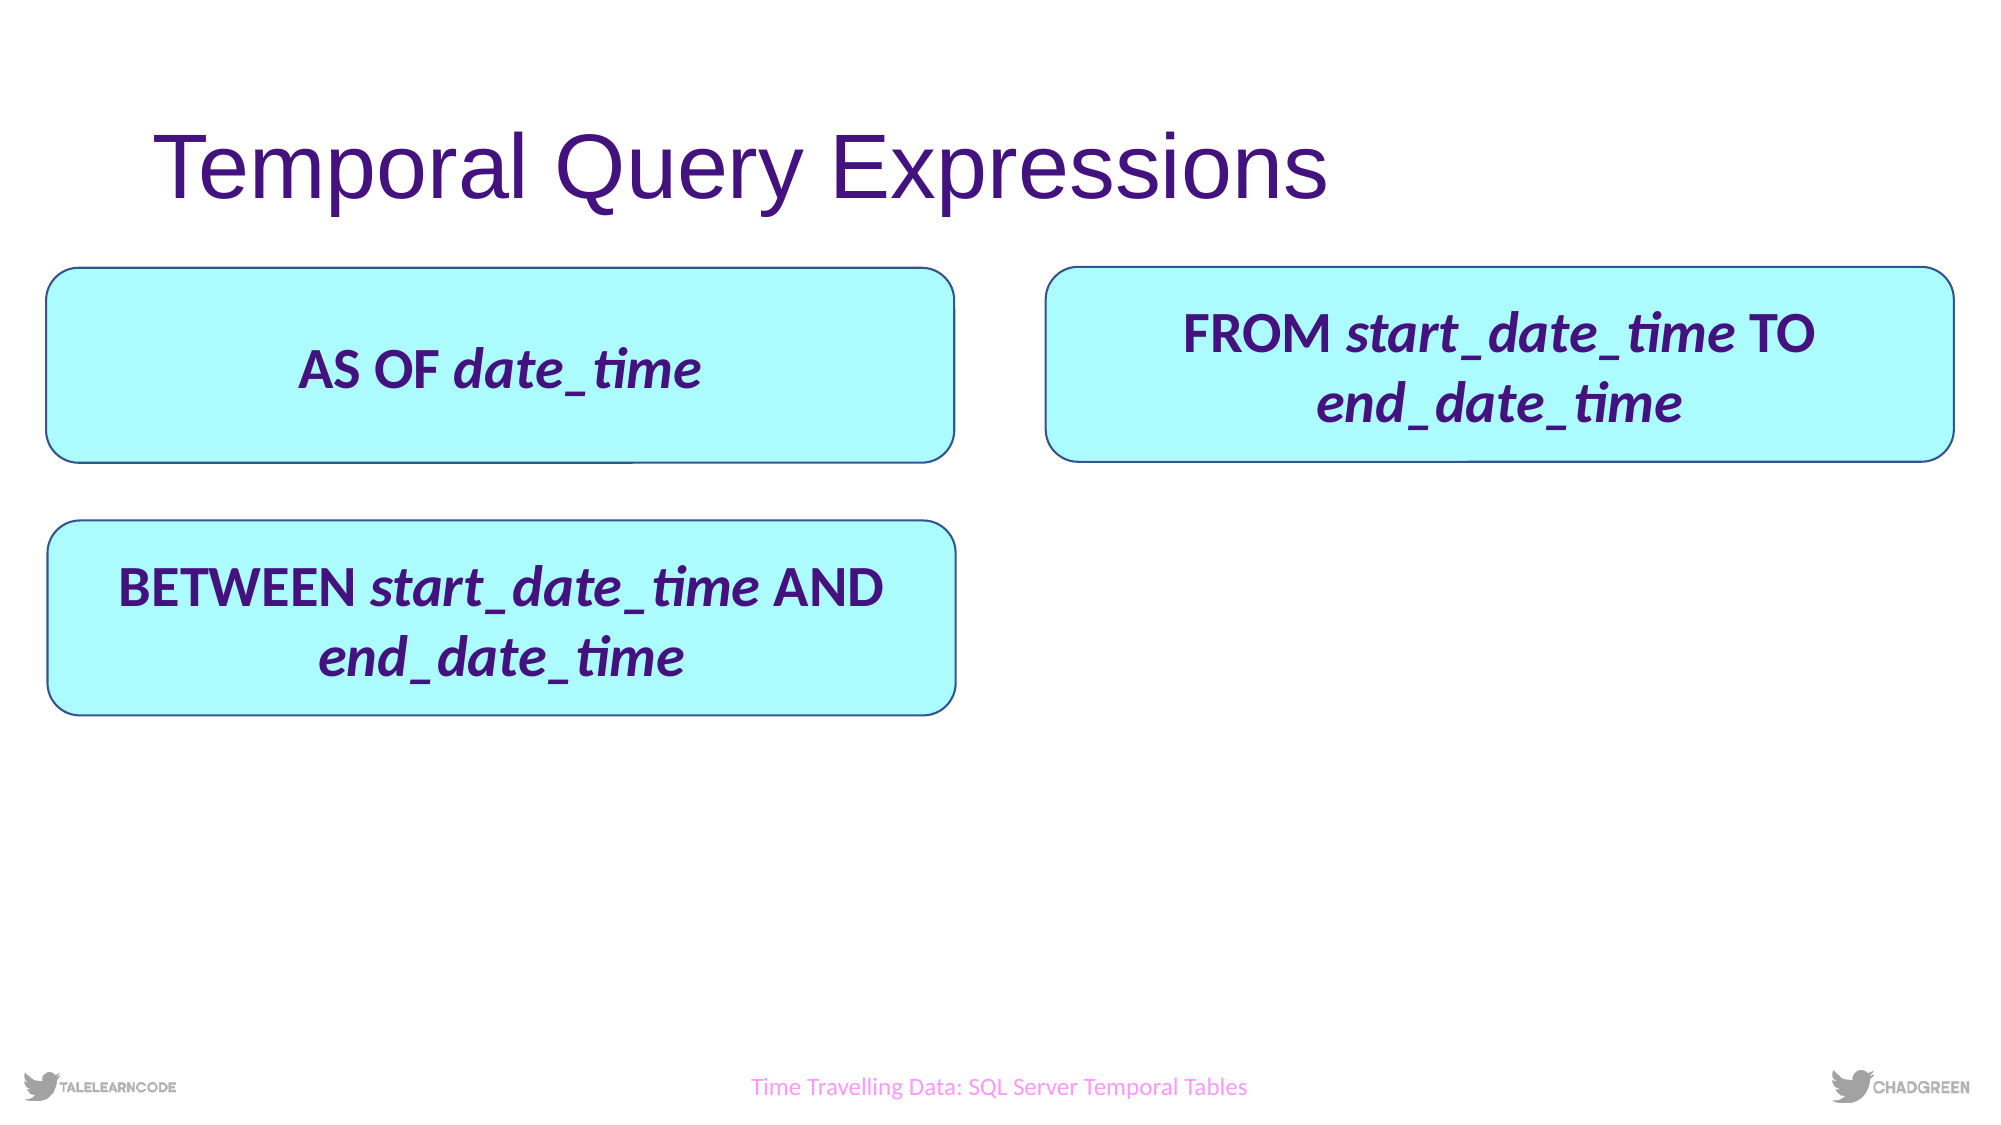

# Temporal Query Expressions
FROM start_date_time TO end_date_time
AS OF date_time
BETWEEN start_date_time AND end_date_time